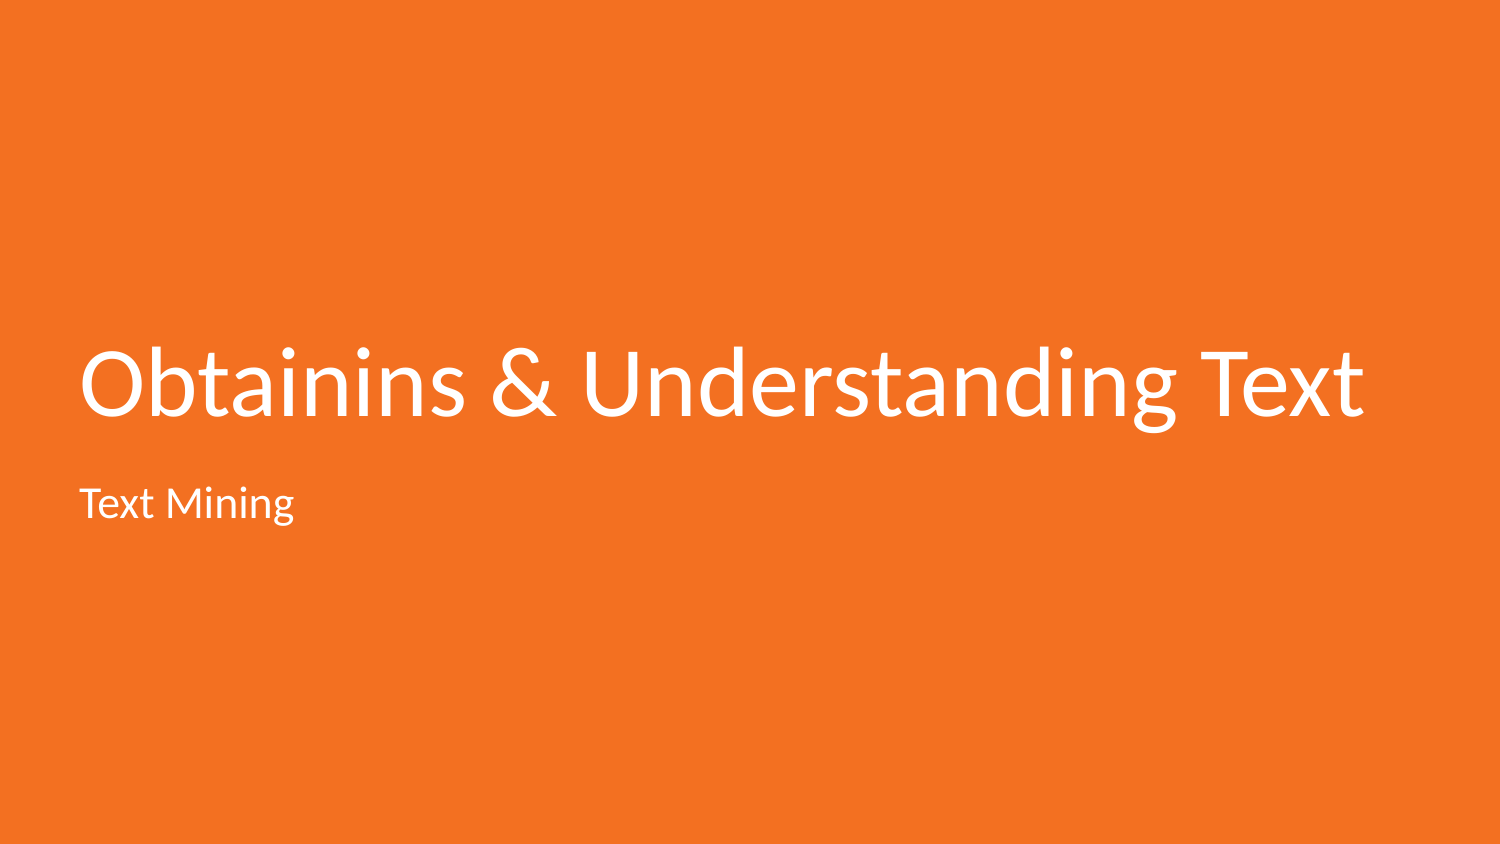

# Obtainins & Understanding Text
Text Mining